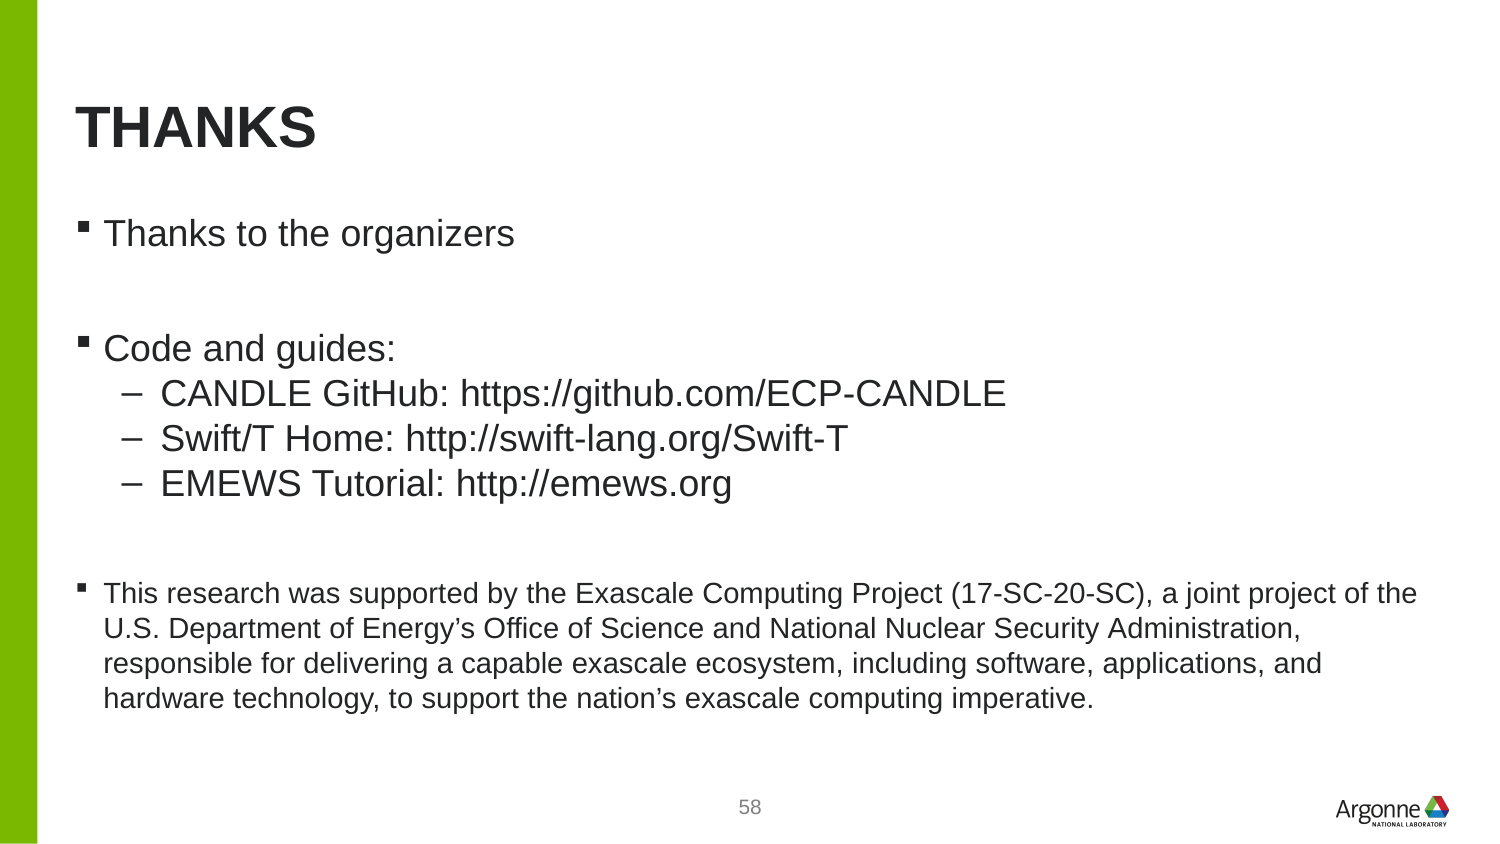

# Thanks

Thanks to the organizers

Code and guides:
CANDLE GitHub: https://github.com/ECP-CANDLE
Swift/T Home: http://swift-lang.org/Swift-T
EMEWS Tutorial: http://emews.org

This research was supported by the Exascale Computing Project (17-SC-20-SC), a joint project of the U.S. Department of Energy’s Office of Science and National Nuclear Security Administration, responsible for delivering a capable exascale ecosystem, including software, applications, and hardware technology, to support the nation’s exascale computing imperative.

58